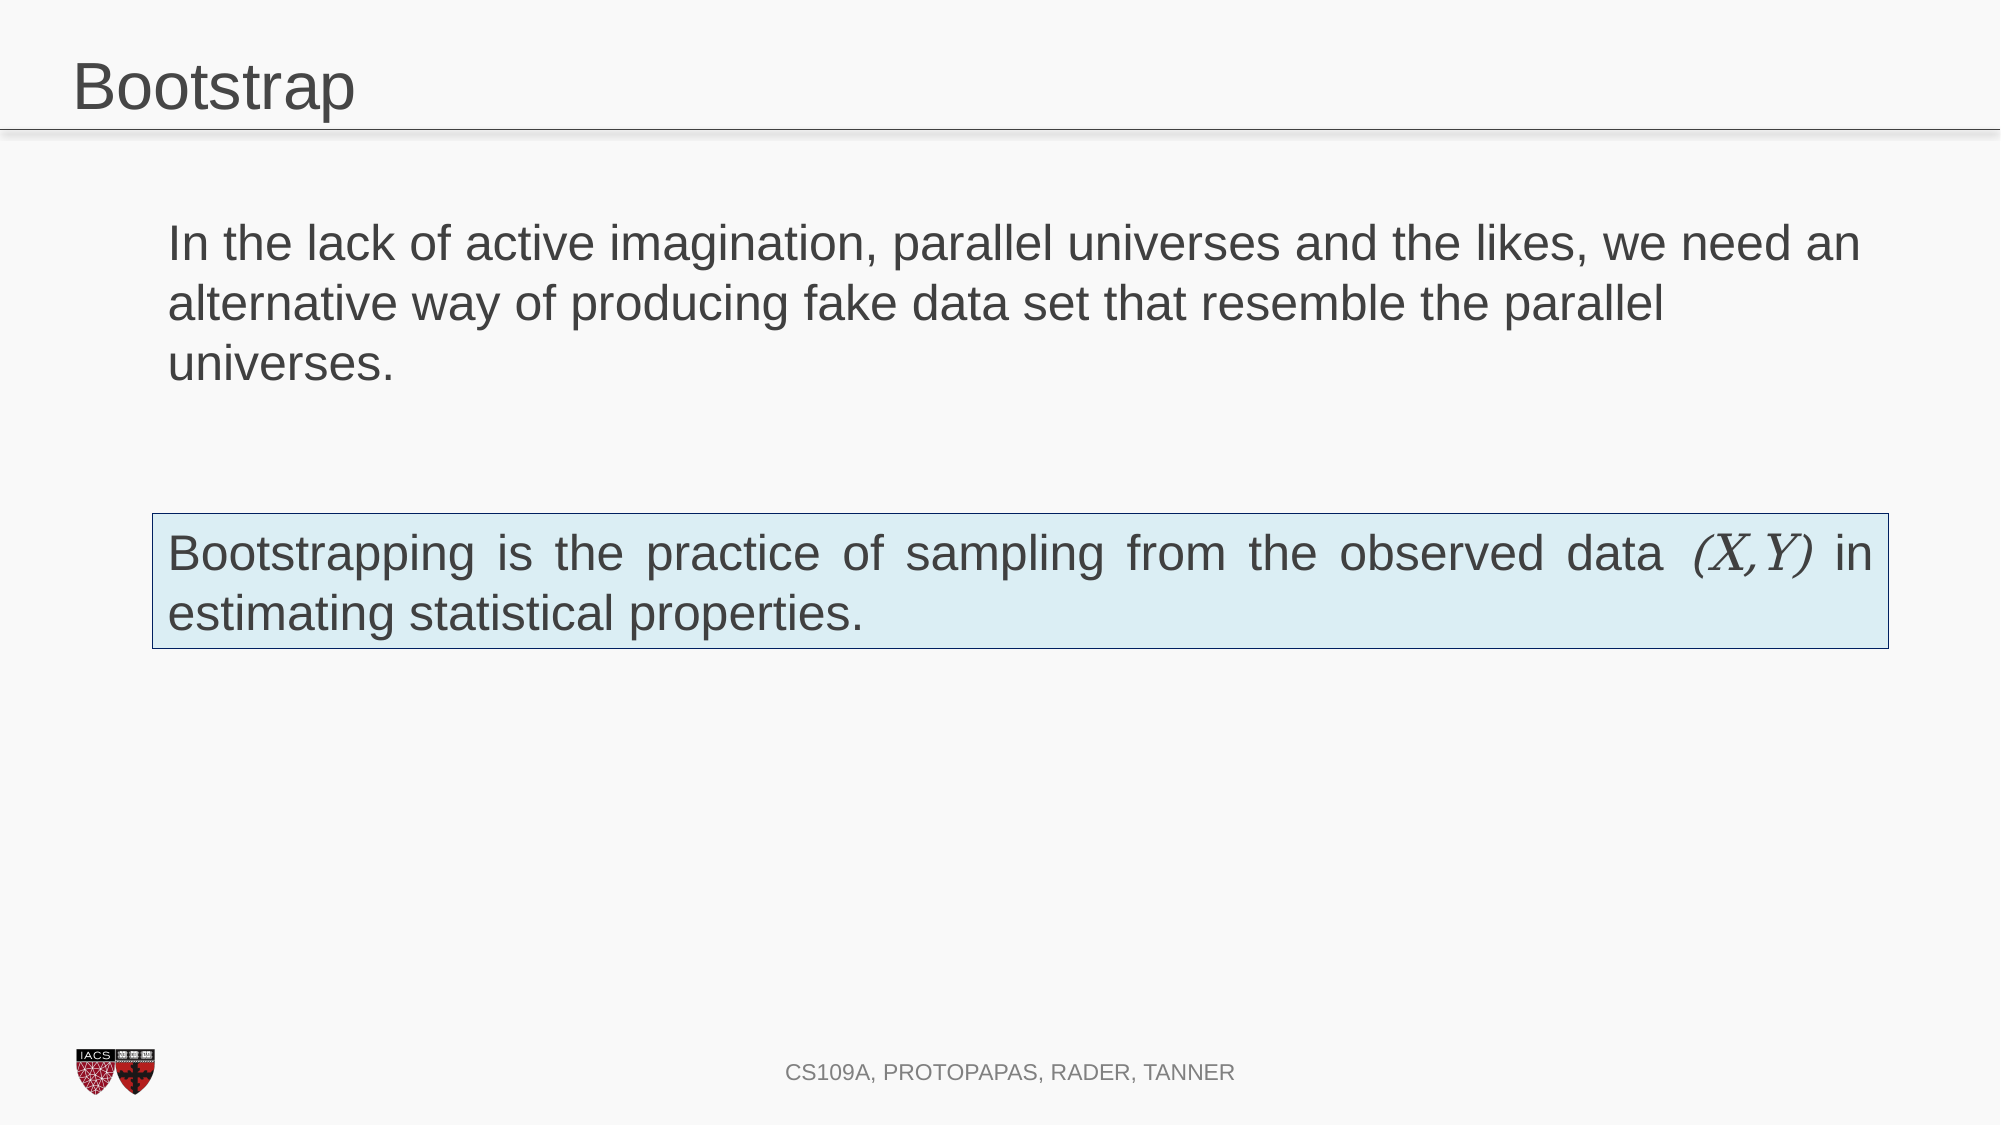

# Bootstrap
In the lack of active imagination, parallel universes and the likes, we need an alternative way of producing fake data set that resemble the parallel universes.

.

Bootstrapping is the practice of sampling from the observed data (X,Y) in estimating statistical properties.